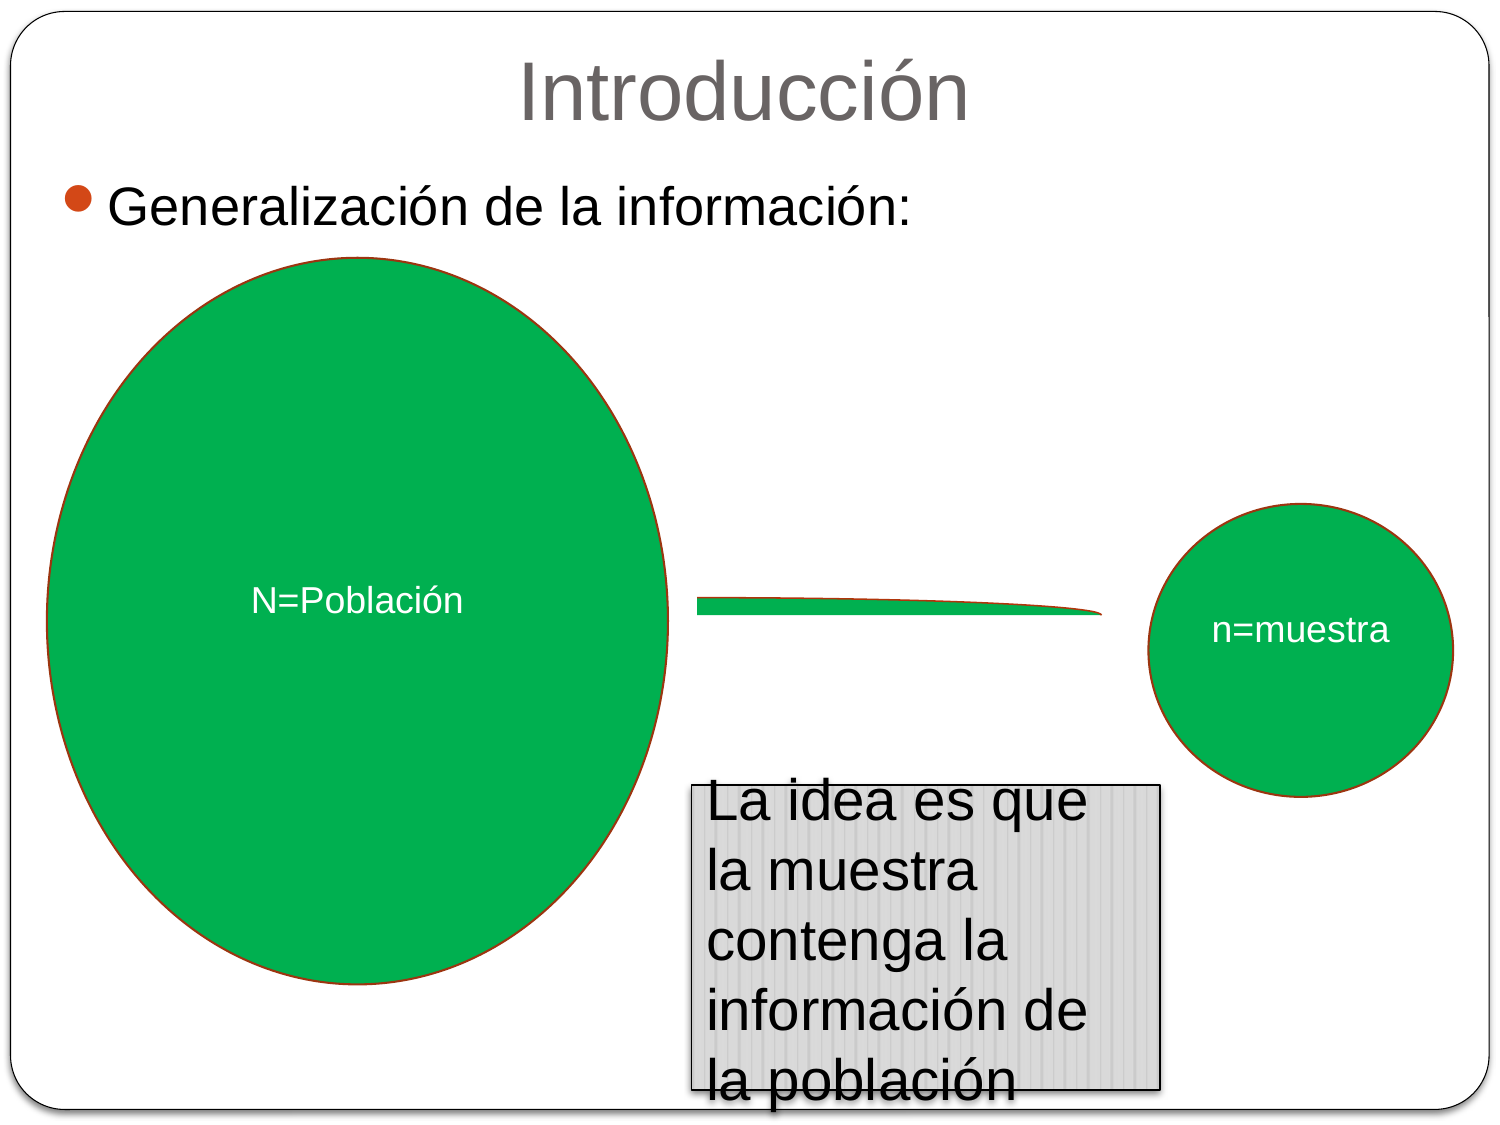

# Introducción
Generalización de la información:
N=Población

n=muestra

La idea es que la muestra contenga la información de la población